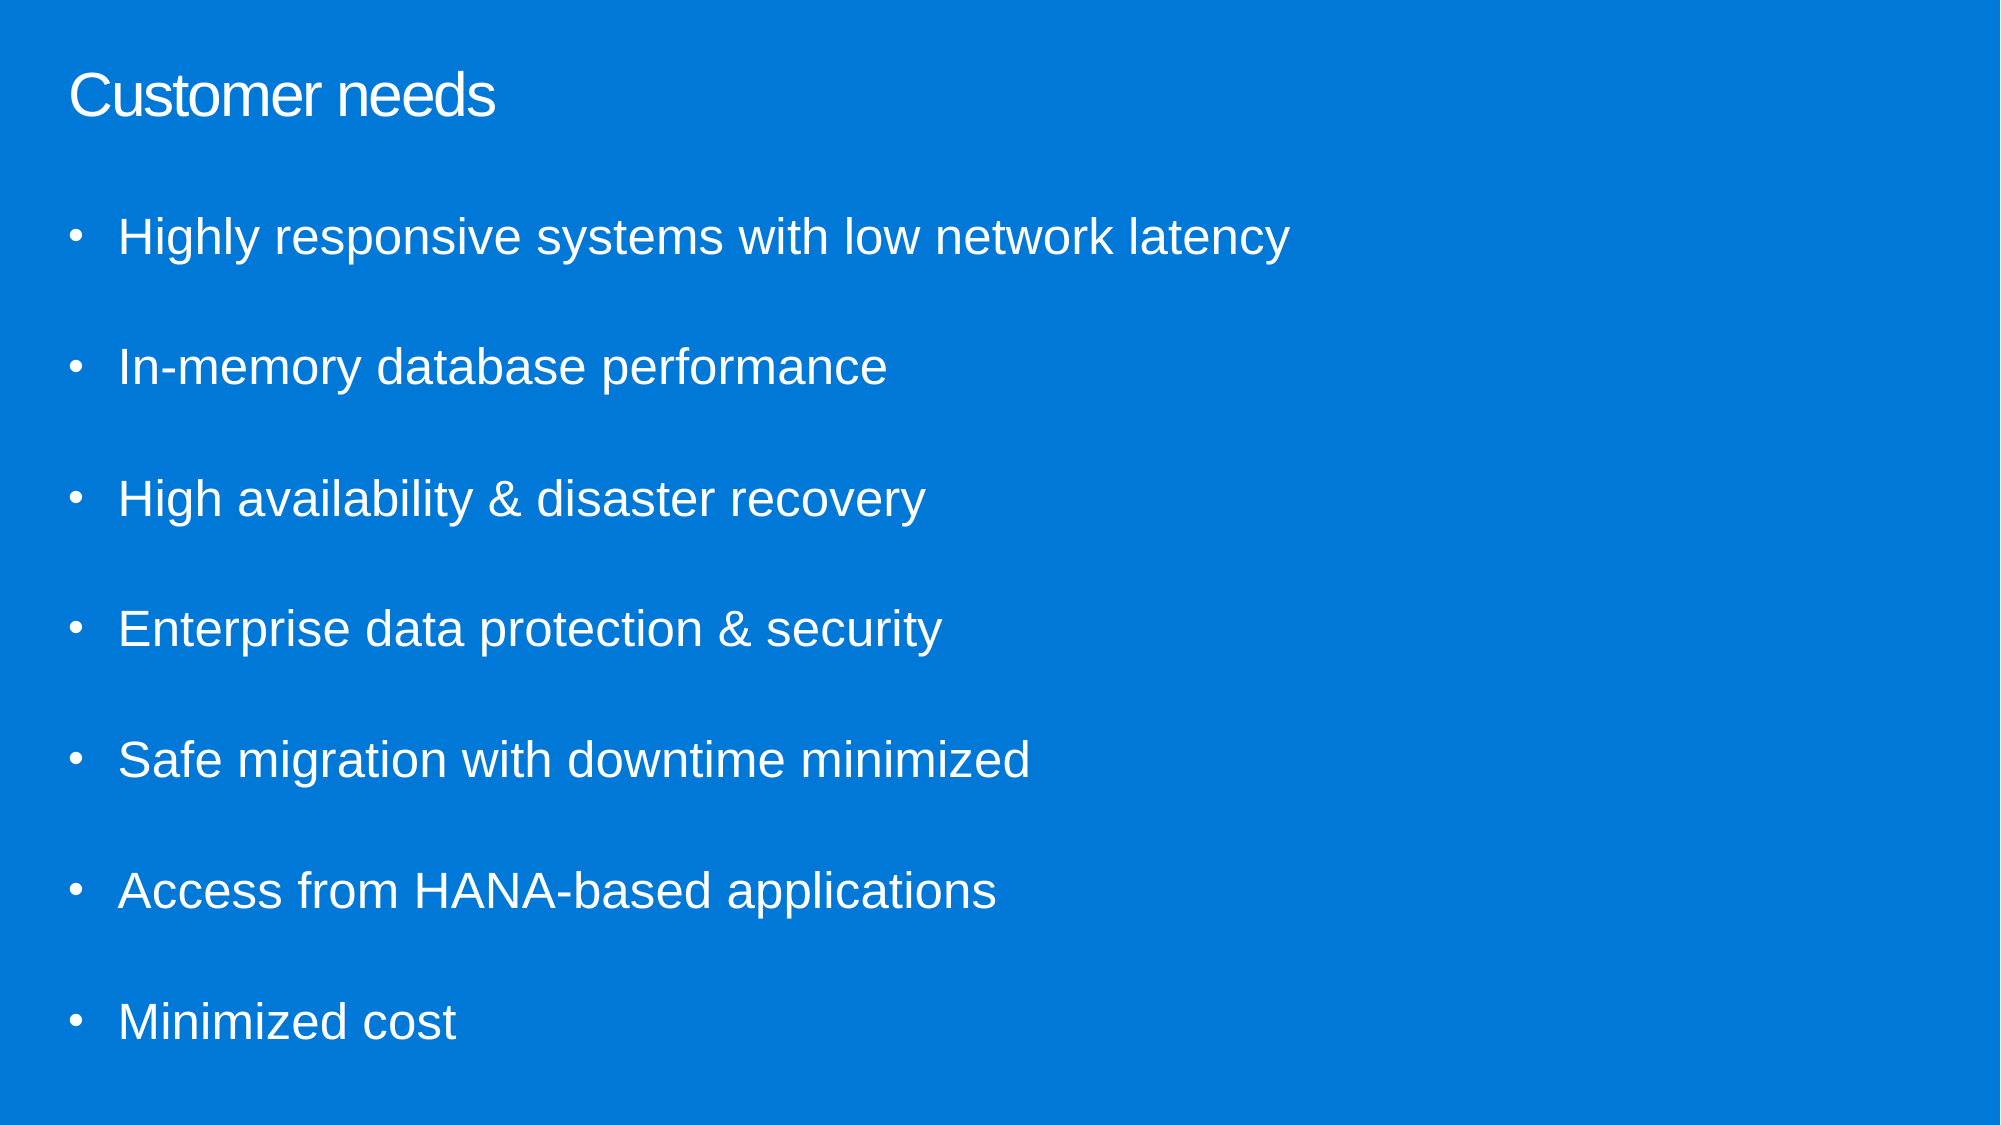

# Customer needs
Highly responsive systems with low network latency

In-memory database performance

High availability & disaster recovery

Enterprise data protection & security

Safe migration with downtime minimized

Access from HANA-based applications

Minimized cost